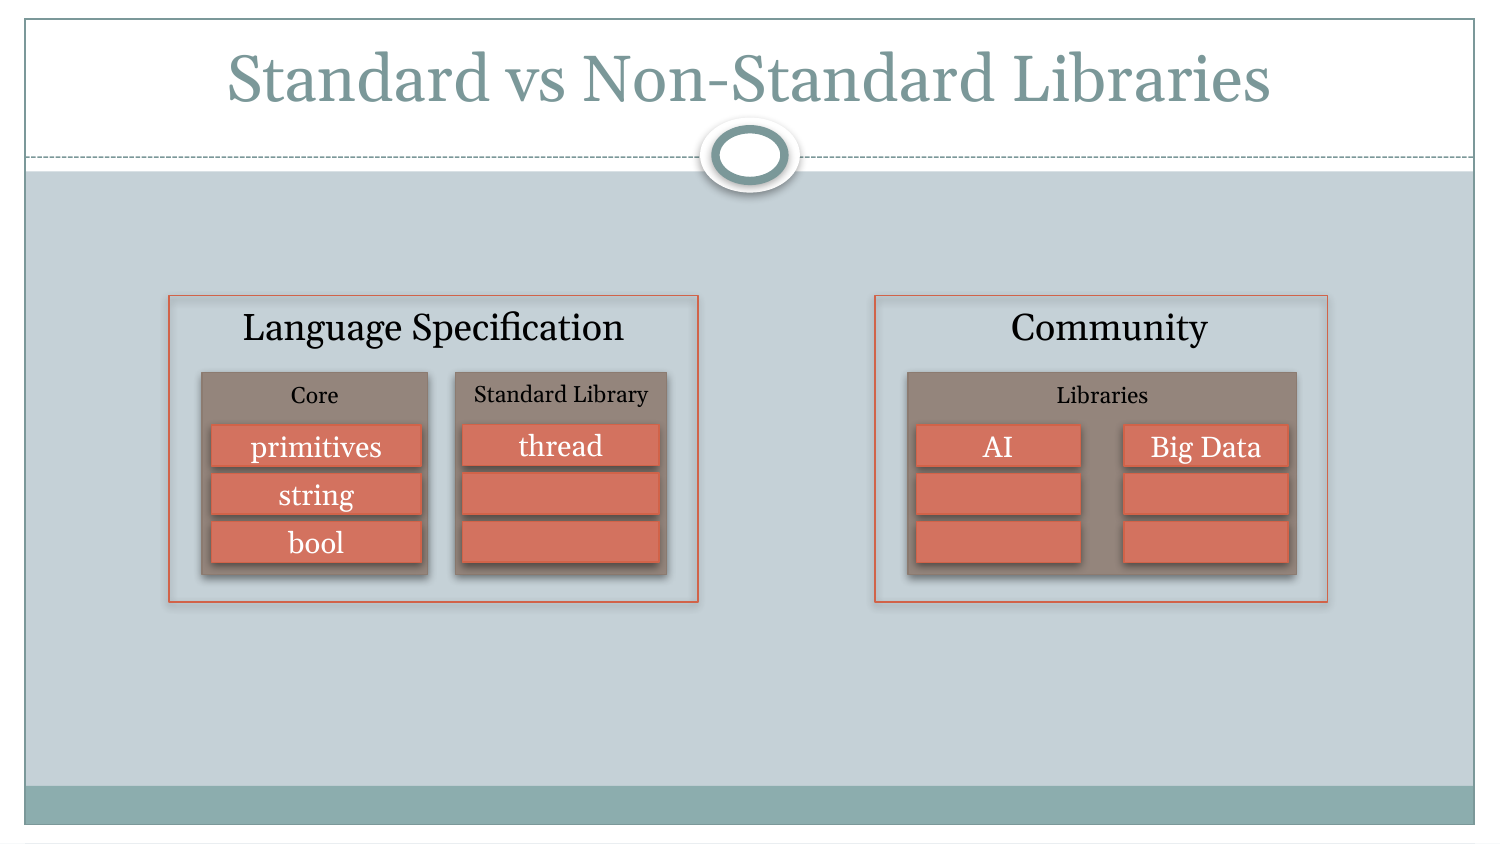

# Standard vs Non-Standard Libraries
Language Specification

Community

Standard Library

Core
Libraries
thread
primitives
AI
Big Data

string

bool